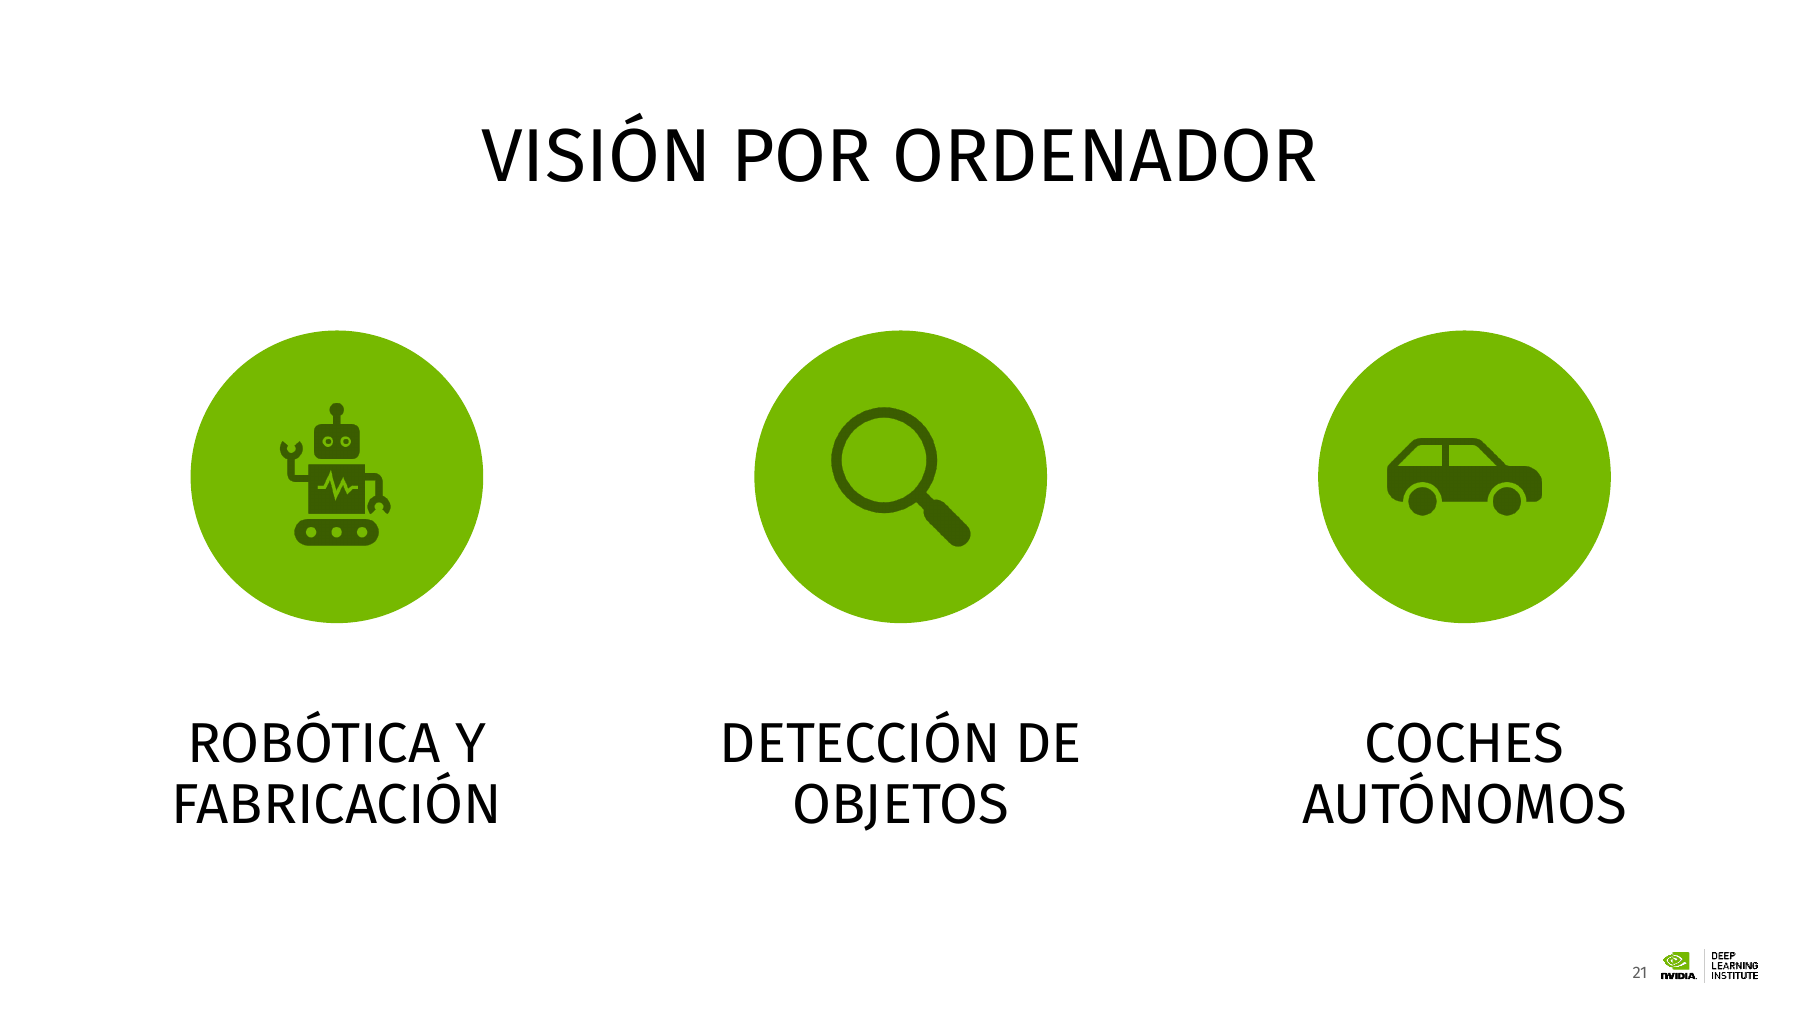

# Visión por ordenador
Robótica y fabricación
Detección de objetos
Coches autónomos